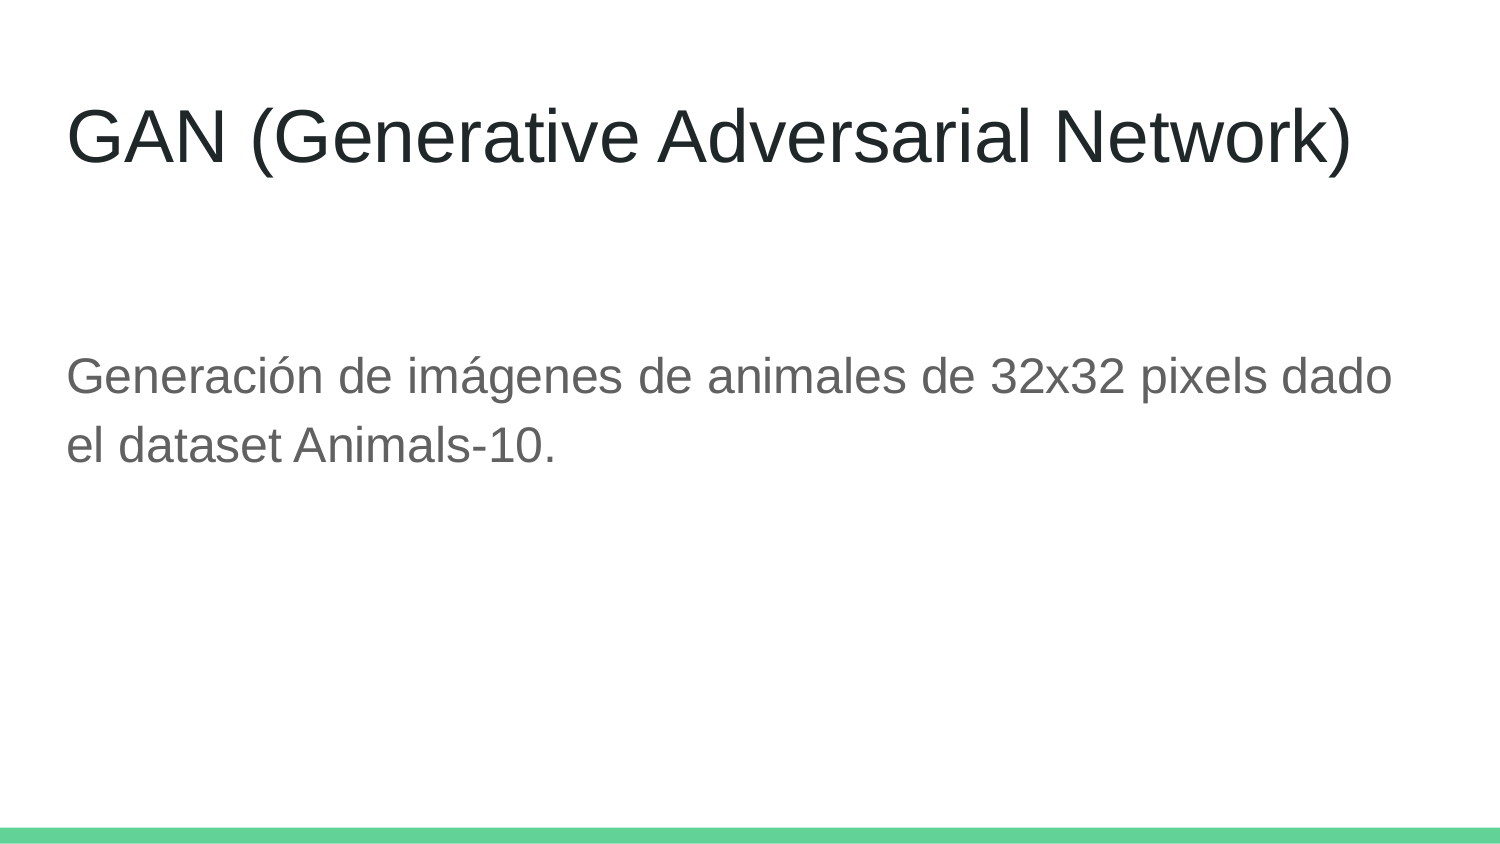

# GAN (Generative Adversarial Network)
Generación de imágenes de animales de 32x32 pixels dado el dataset Animals-10.